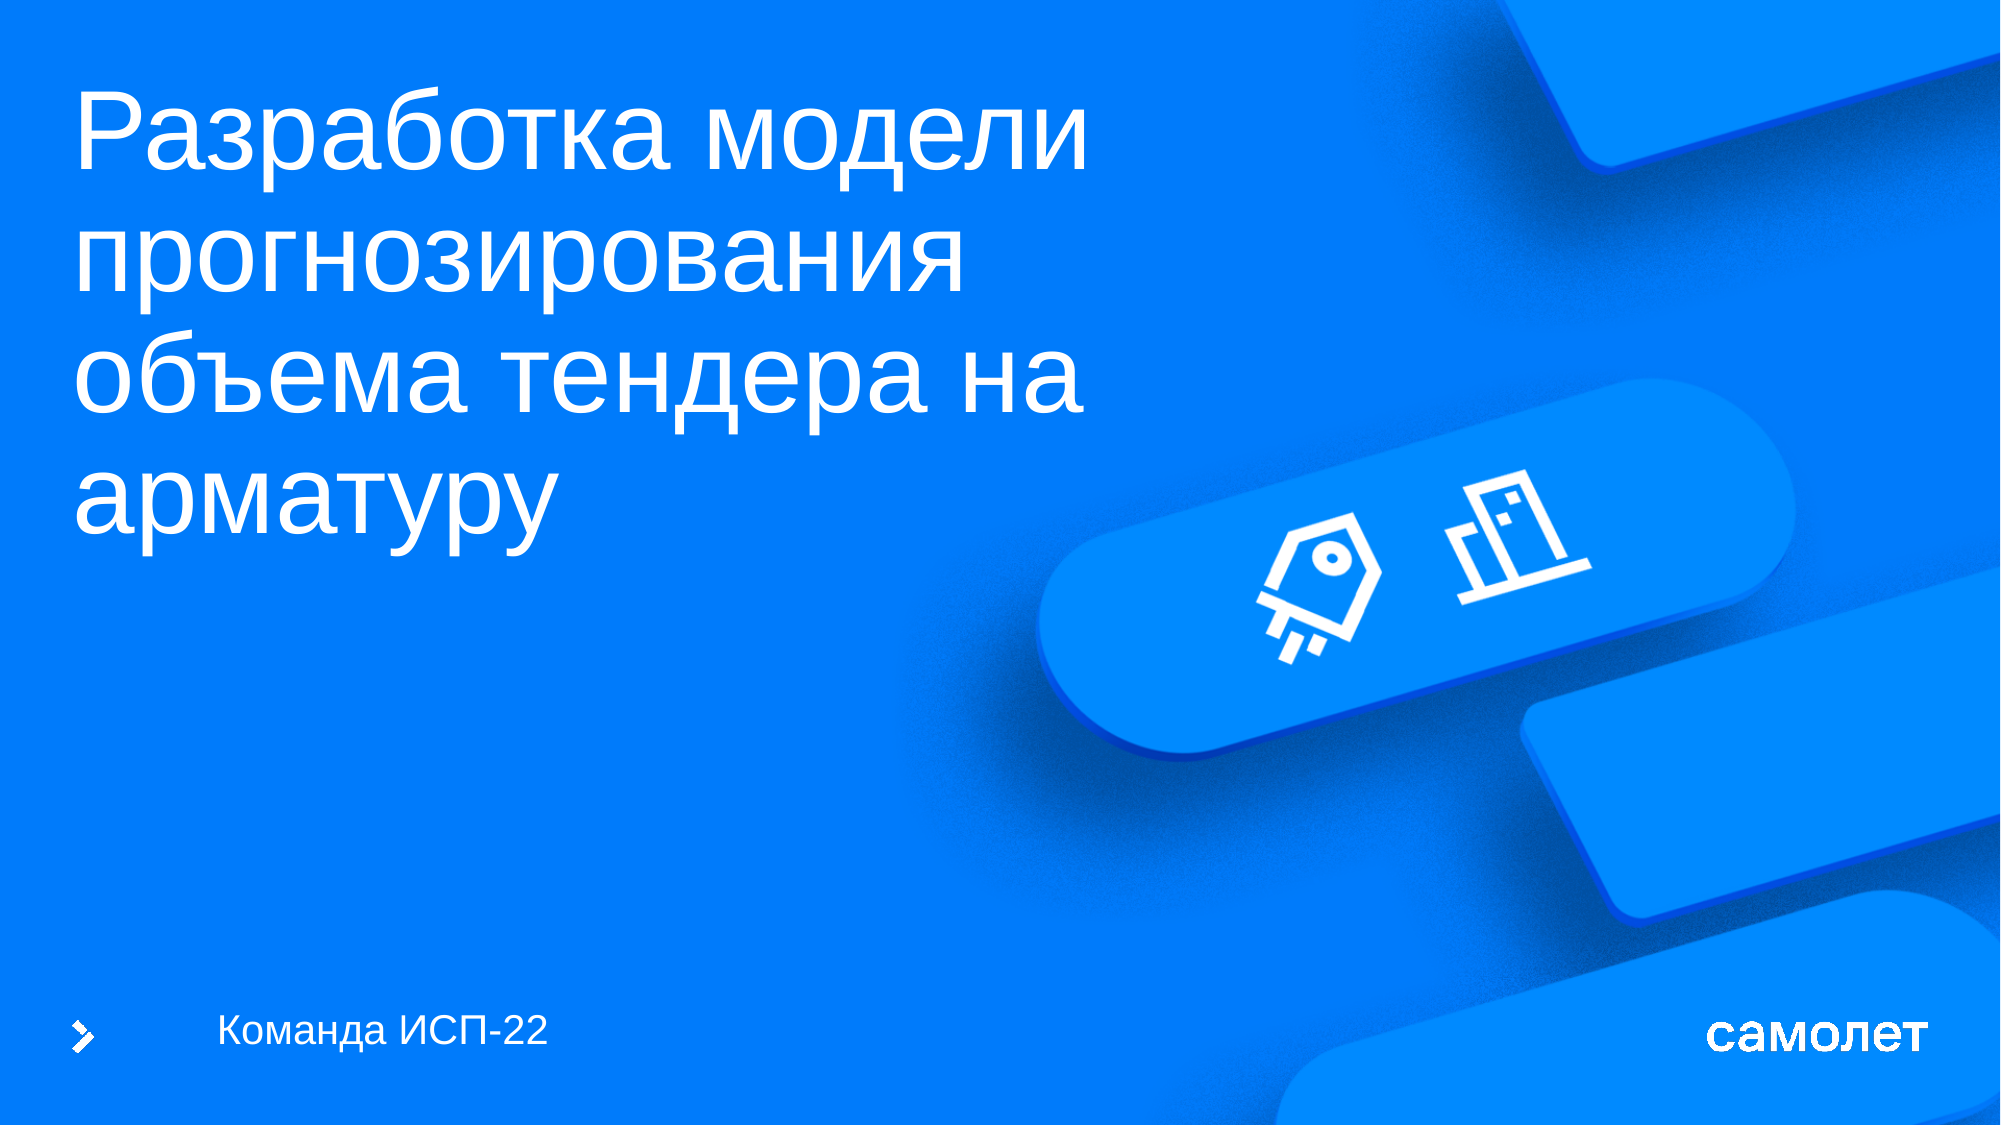

# Разработка модели прогнозирования объема тендера на арматуру
Команда ИСП-22